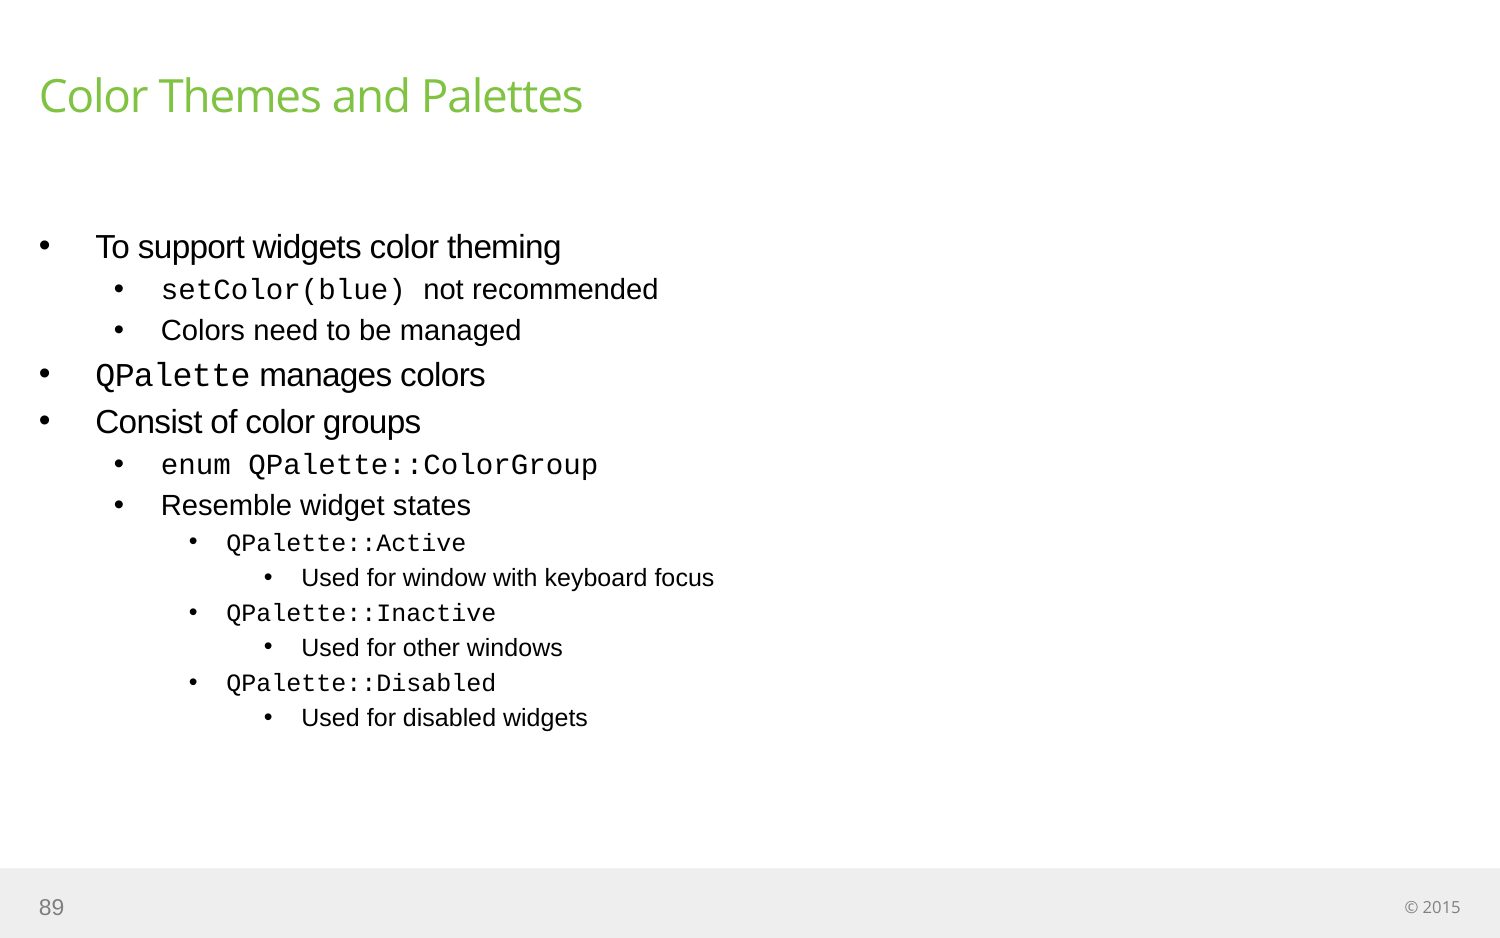

# Color Themes and Palettes
To support widgets color theming
setColor(blue) not recommended
Colors need to be managed
QPalette manages colors
Consist of color groups
enum QPalette::ColorGroup
Resemble widget states
QPalette::Active
Used for window with keyboard focus
QPalette::Inactive
Used for other windows
QPalette::Disabled
Used for disabled widgets

89
© 2015